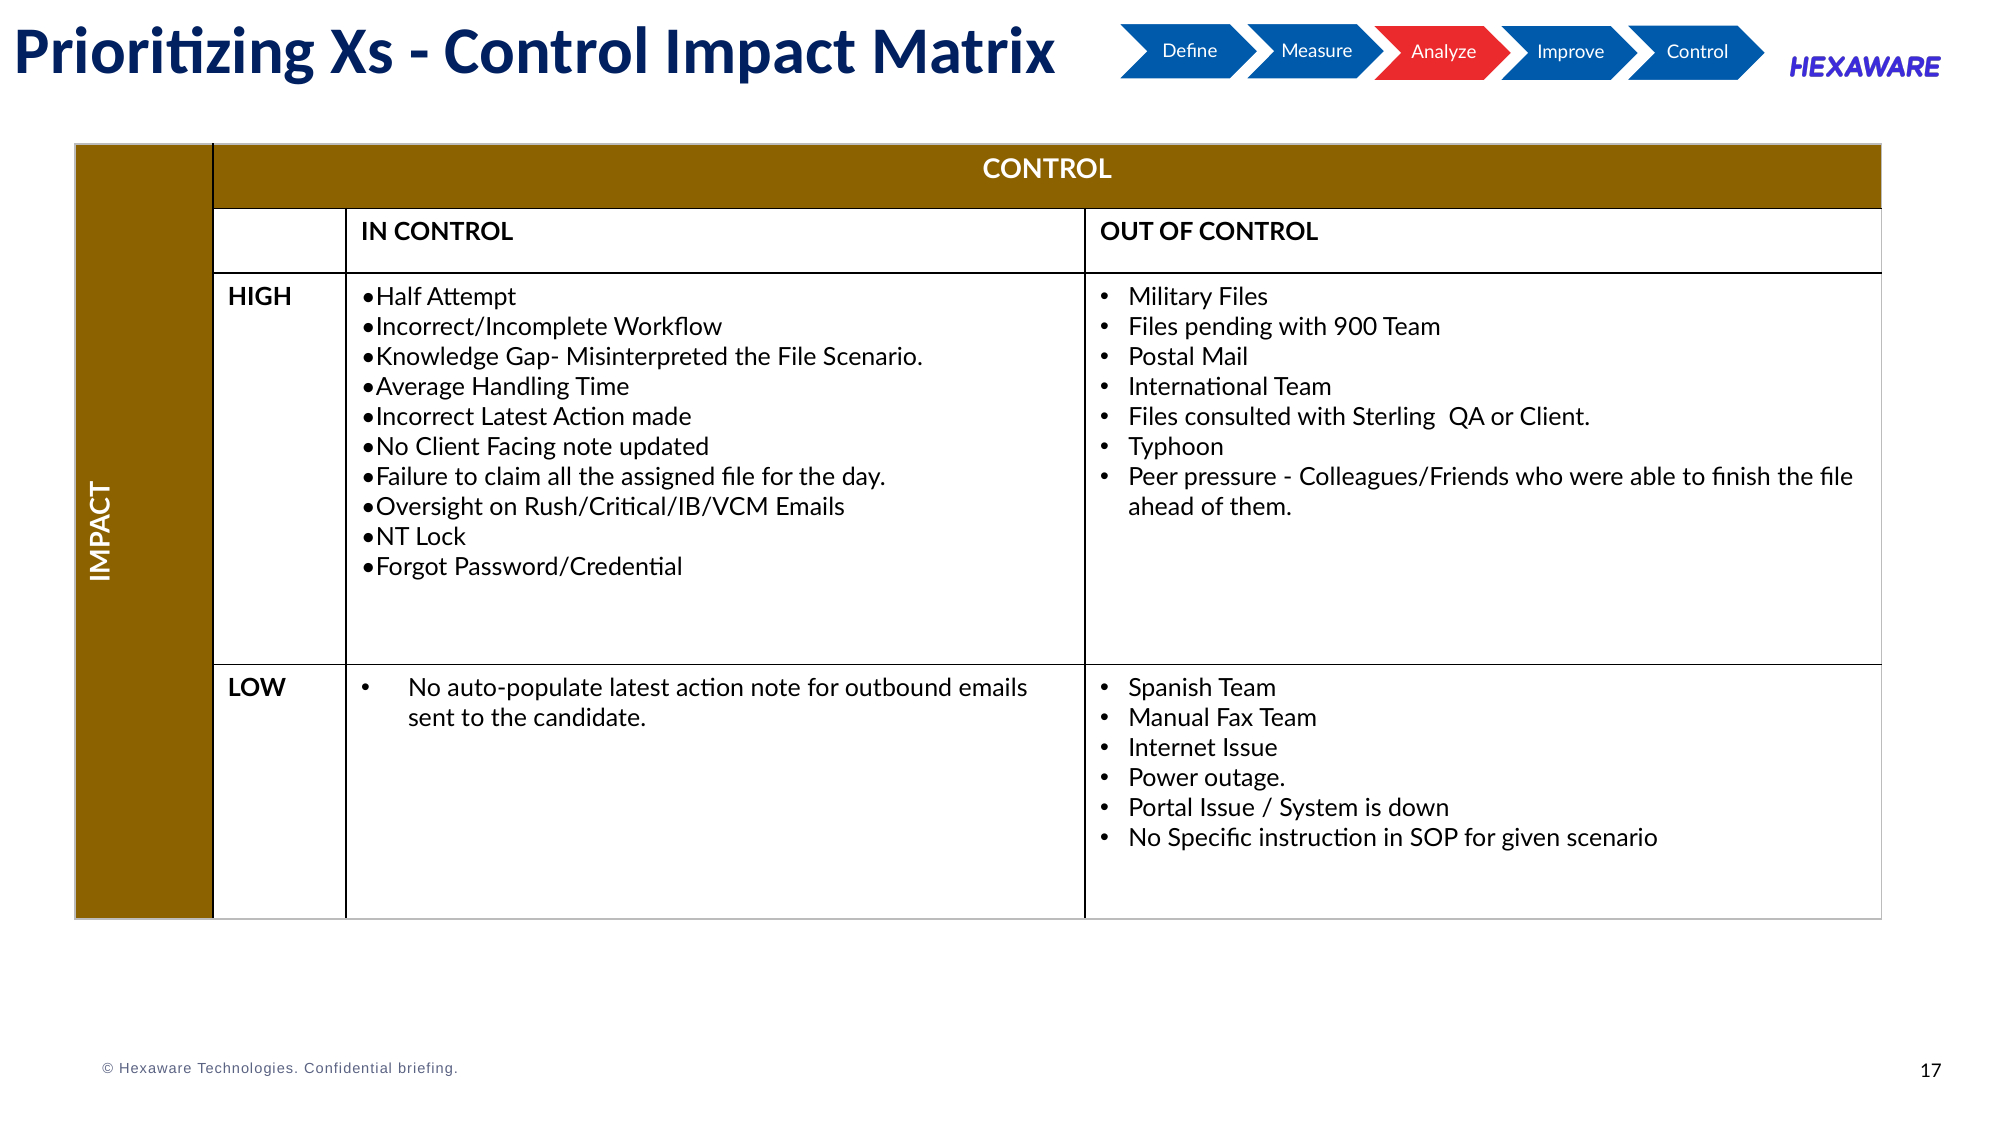

Prioritizing Xs - Control Impact Matrix
Define
Measure
Analyze
Improve
Control
| IMPACT | CONTROL |  |  |
| --- | --- | --- | --- |
|  |  | IN CONTROL | OUT OF CONTROL |
|  | HIGH | •Half Attempt •Incorrect/Incomplete Workflow •Knowledge Gap- Misinterpreted the File Scenario. •Average Handling Time •Incorrect Latest Action made •No Client Facing note updated •Failure to claim all the assigned file for the day. •Oversight on Rush/Critical/IB/VCM Emails •NT Lock •Forgot Password/Credential | Military Files Files pending with 900 Team Postal Mail International Team Files consulted with Sterling QA or Client. Typhoon Peer pressure - Colleagues/Friends who were able to finish the file ahead of them. |
|  | LOW | No auto-populate latest action note for outbound emails sent to the candidate. | Spanish Team Manual Fax Team Internet Issue Power outage. Portal Issue / System is down No Specific instruction in SOP for given scenario |